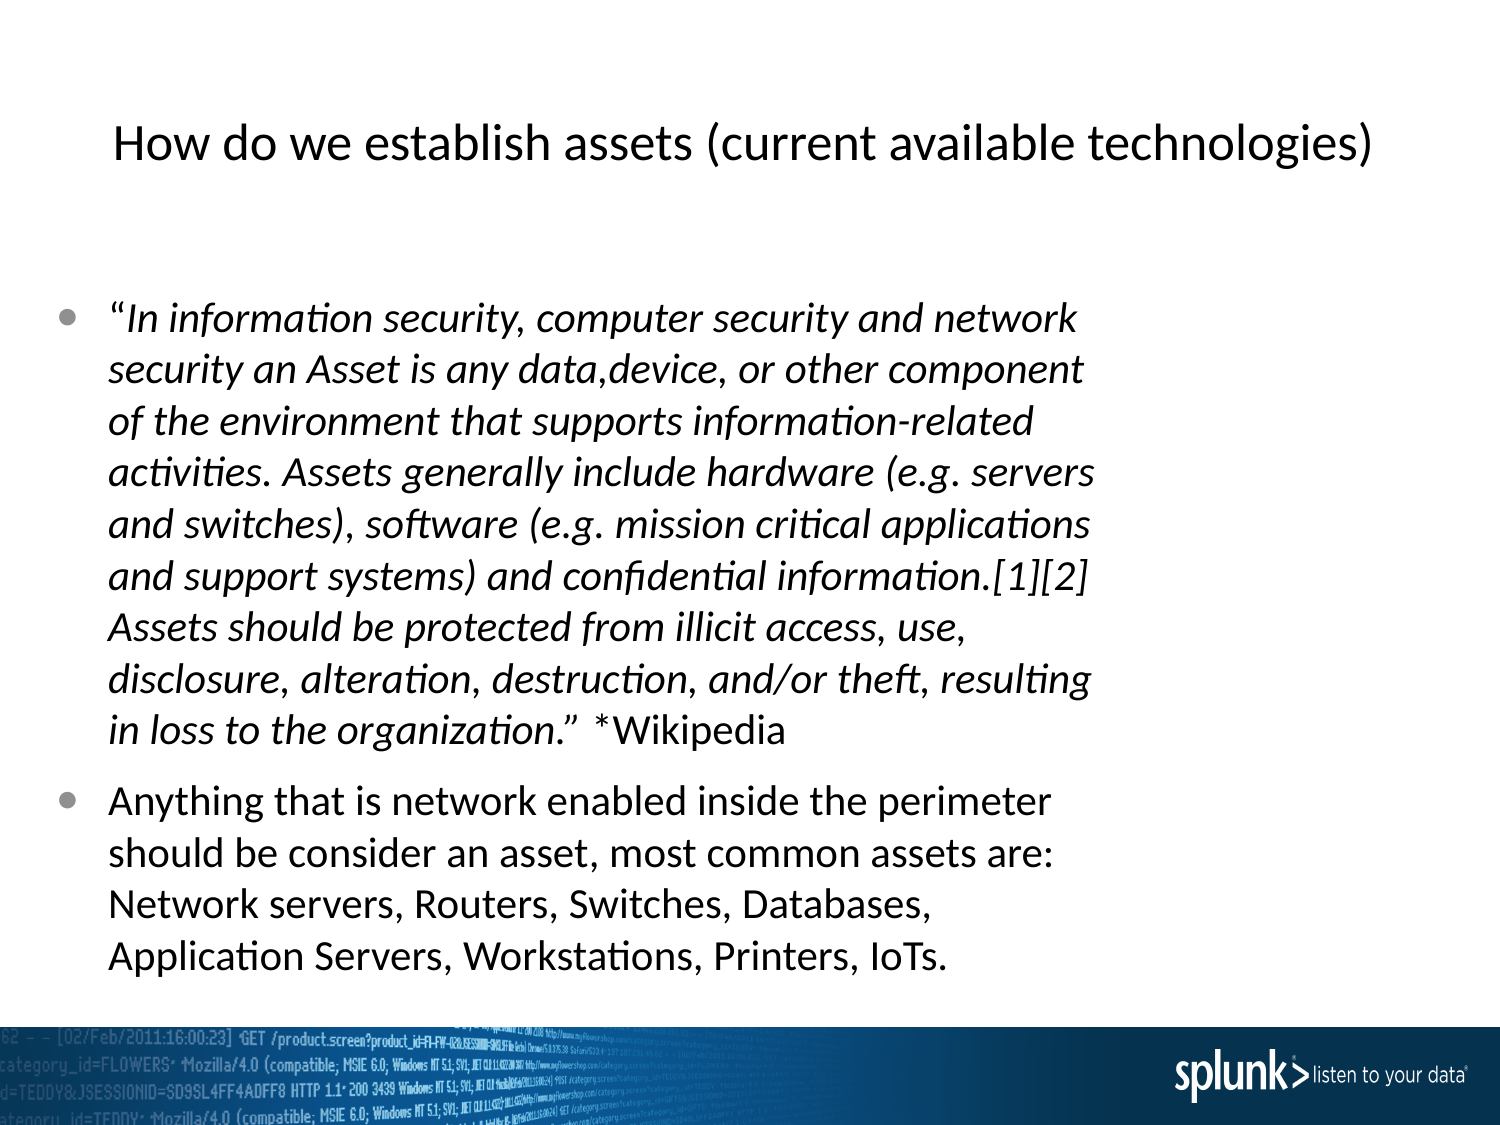

# How do we establish assets (current available technologies)

“In information security, computer security and network security an Asset is any data,device, or other component of the environment that supports information-related activities. Assets generally include hardware (e.g. servers and switches), software (e.g. mission critical applications and support systems) and confidential information.[1][2] Assets should be protected from illicit access, use, disclosure, alteration, destruction, and/or theft, resulting in loss to the organization.” *Wikipedia
Anything that is network enabled inside the perimeter should be consider an asset, most common assets are: Network servers, Routers, Switches, Databases, Application Servers, Workstations, Printers, IoTs.